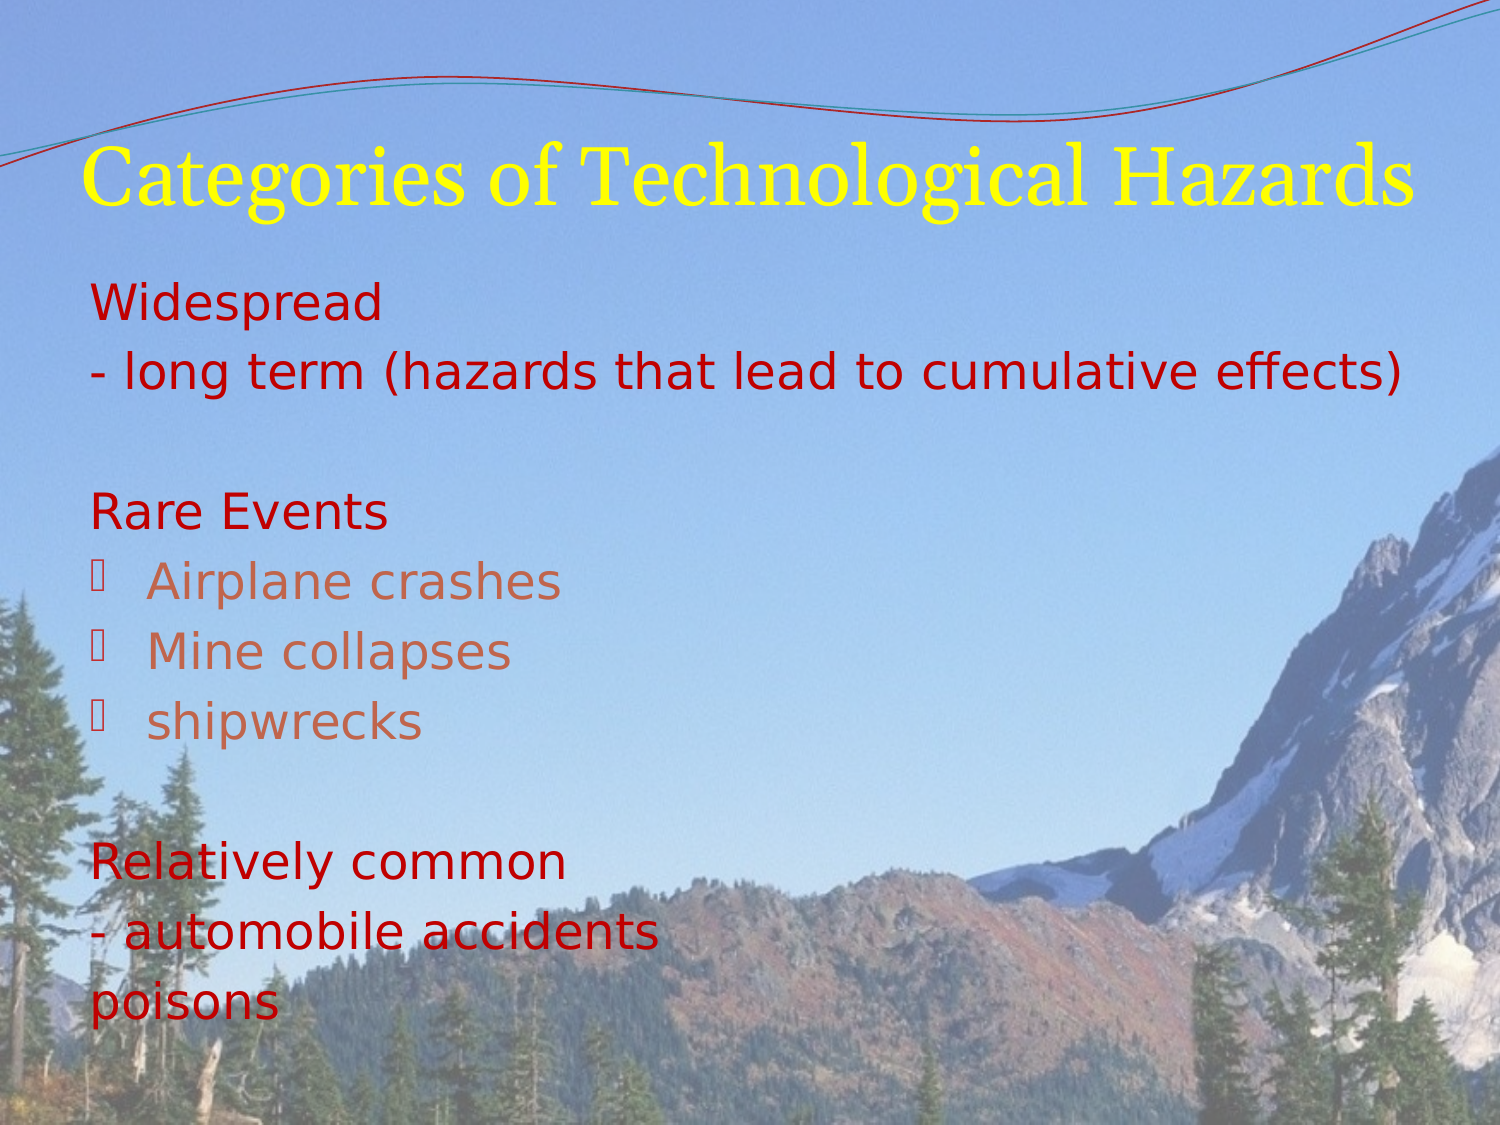

# Categories of Technological Hazards
Widespread
- long term (hazards that lead to cumulative effects)

Rare Events
Airplane crashes
Mine collapses
shipwrecks

Relatively common
- automobile accidents
poisons